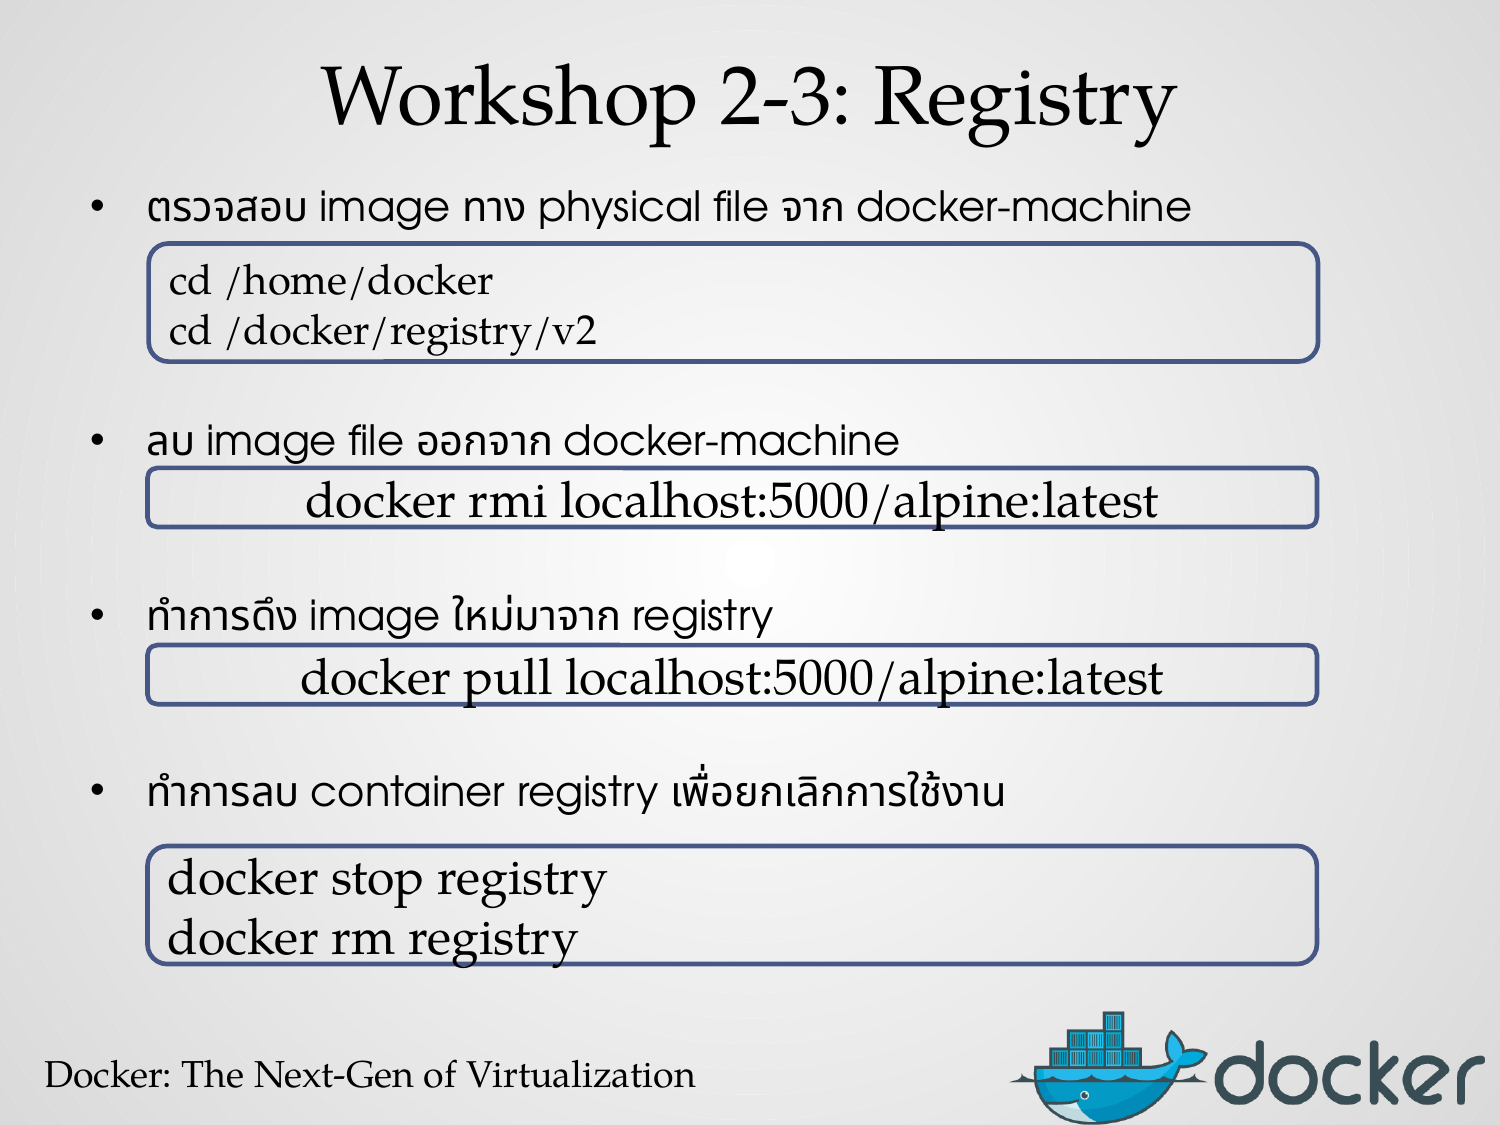

# Workshop 2-3: Registry
ตรวจสอบ image ทาง physical file จาก docker-machine

ลบ image file ออกจาก docker-machine

ทำการดึง image ใหม่มาจาก registry

ทำการลบ container registry เพื่อยกเลิกการใช้งาน

cd /home/docker
cd /docker/registry/v2
docker rmi localhost:5000/alpine:latest
docker pull localhost:5000/alpine:latest
docker stop registry
docker rm registry
Docker: The Next-Gen of Virtualization